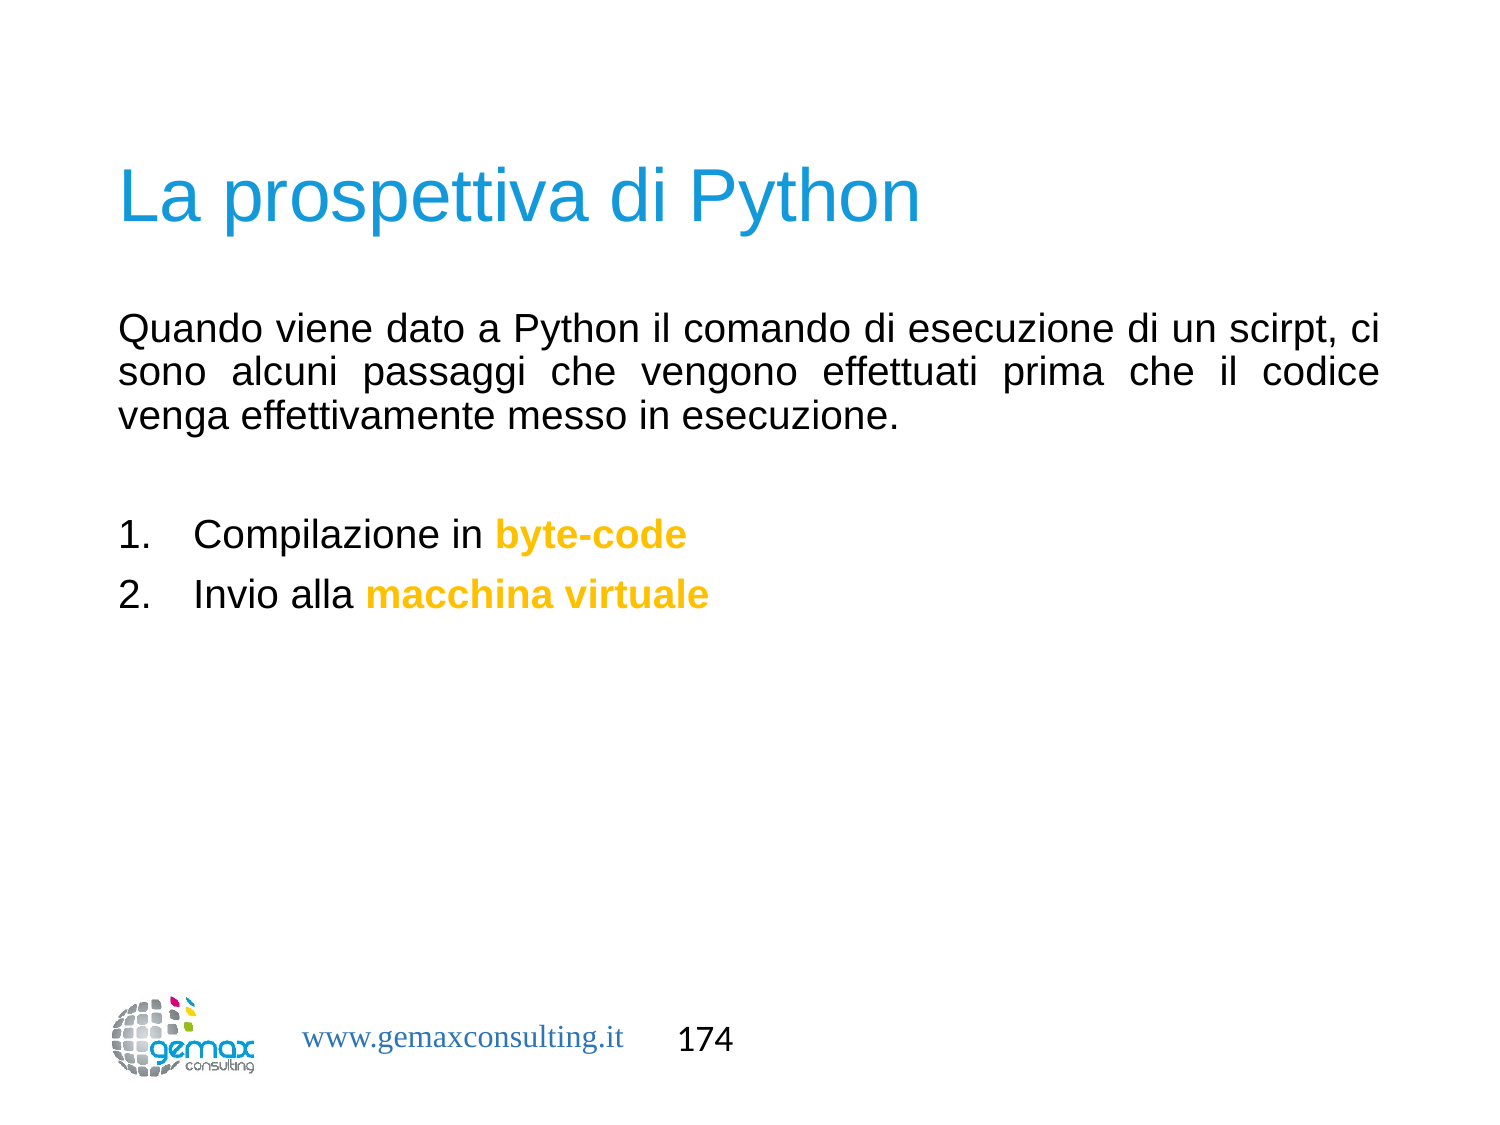

# La prospettiva di Python
Quando viene dato a Python il comando di esecuzione di un scirpt, ci sono alcuni passaggi che vengono effettuati prima che il codice venga effettivamente messo in esecuzione.

Compilazione in byte-code
Invio alla macchina virtuale
174